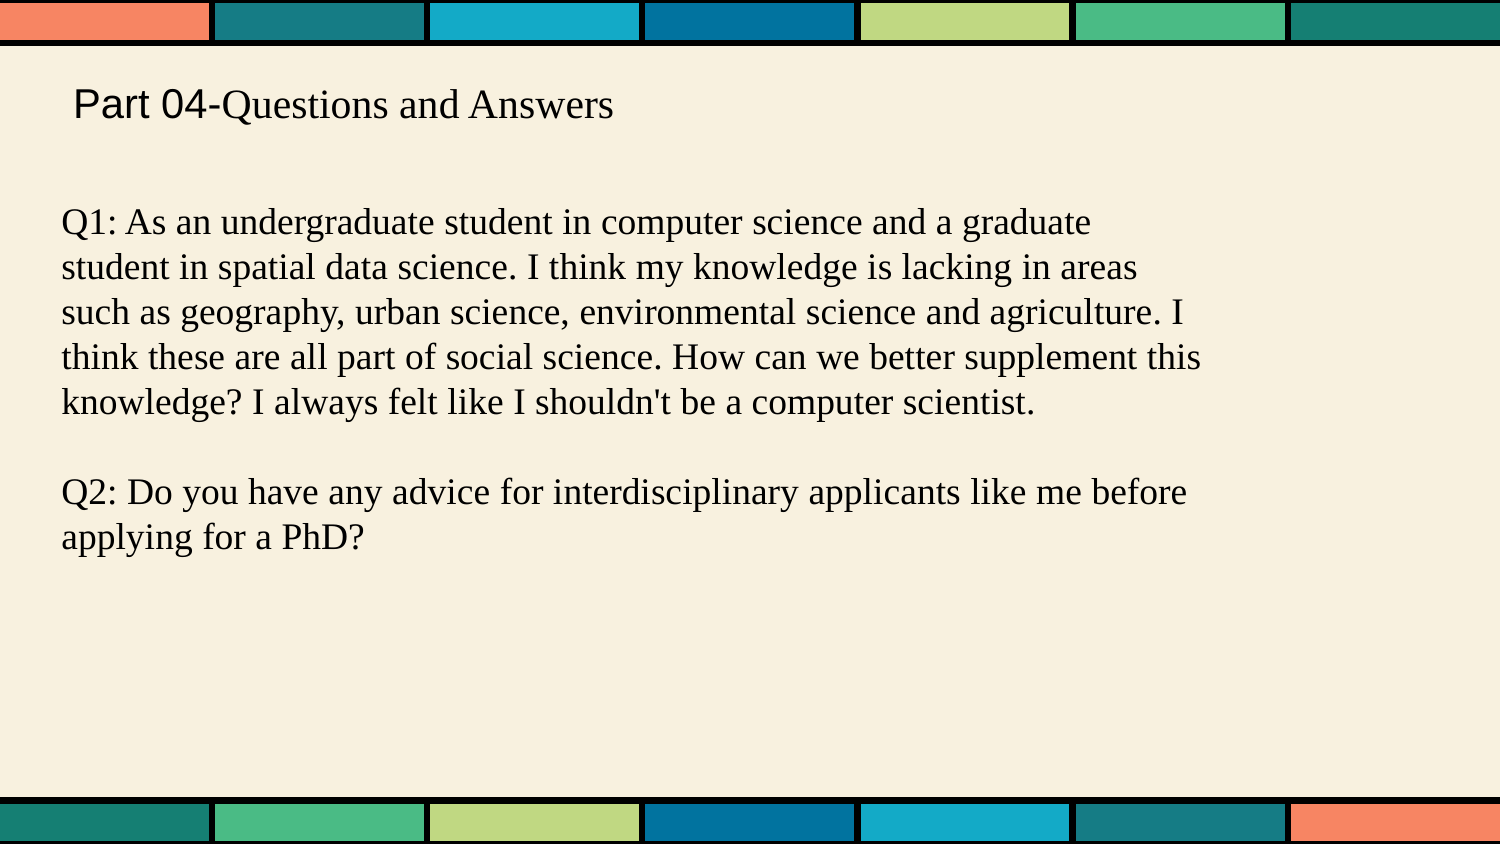

Part 04-Questions and Answers

Q1: As an undergraduate student in computer science and a graduate student in spatial data science. I think my knowledge is lacking in areas such as geography, urban science, environmental science and agriculture. I think these are all part of social science. How can we better supplement this knowledge? I always felt like I shouldn't be a computer scientist.

Q2: Do you have any advice for interdisciplinary applicants like me before applying for a PhD?